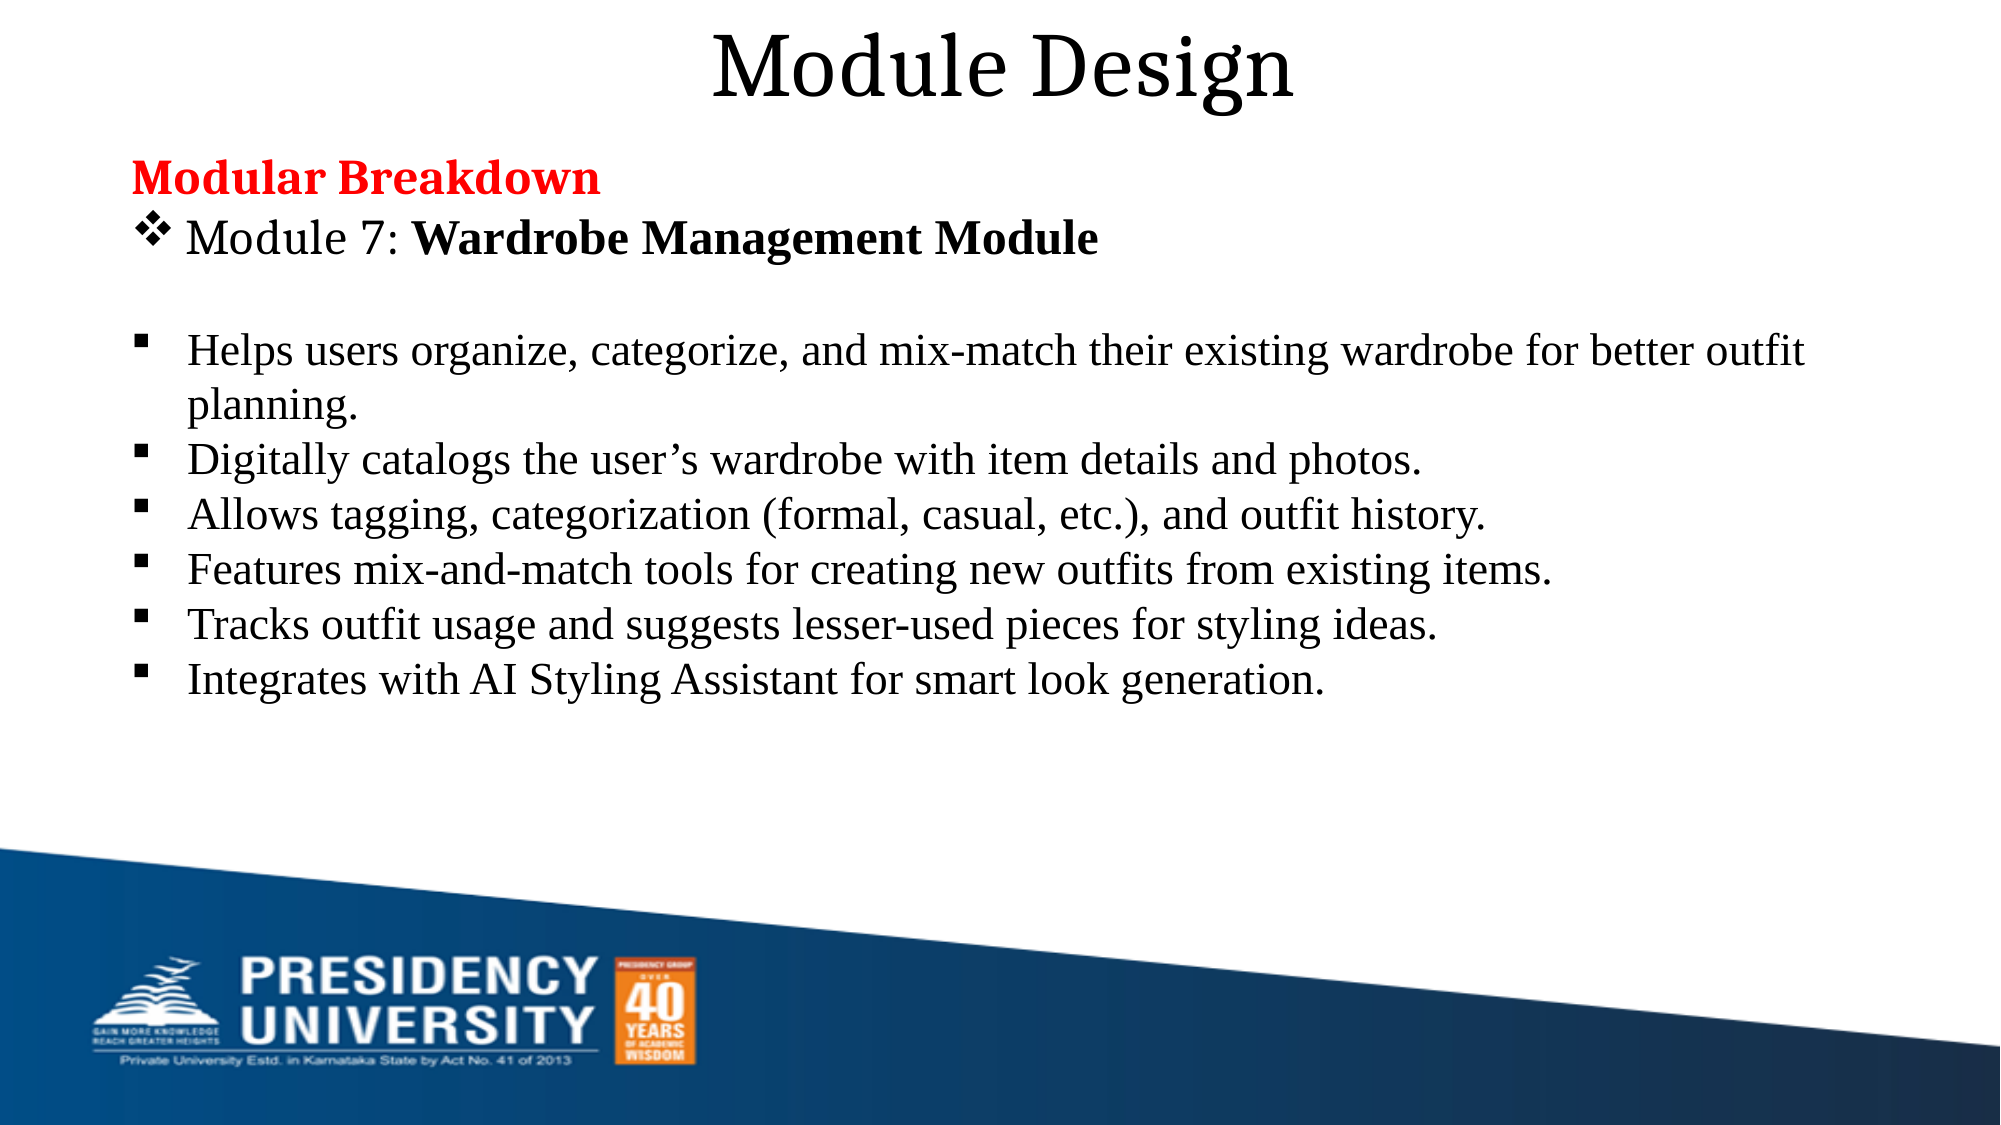

# Module Design
Modular Breakdown
Module 7: Wardrobe Management Module

Helps users organize, categorize, and mix-match their existing wardrobe for better outfit planning.
Digitally catalogs the user’s wardrobe with item details and photos.
Allows tagging, categorization (formal, casual, etc.), and outfit history.
Features mix-and-match tools for creating new outfits from existing items.
Tracks outfit usage and suggests lesser-used pieces for styling ideas.
Integrates with AI Styling Assistant for smart look generation.